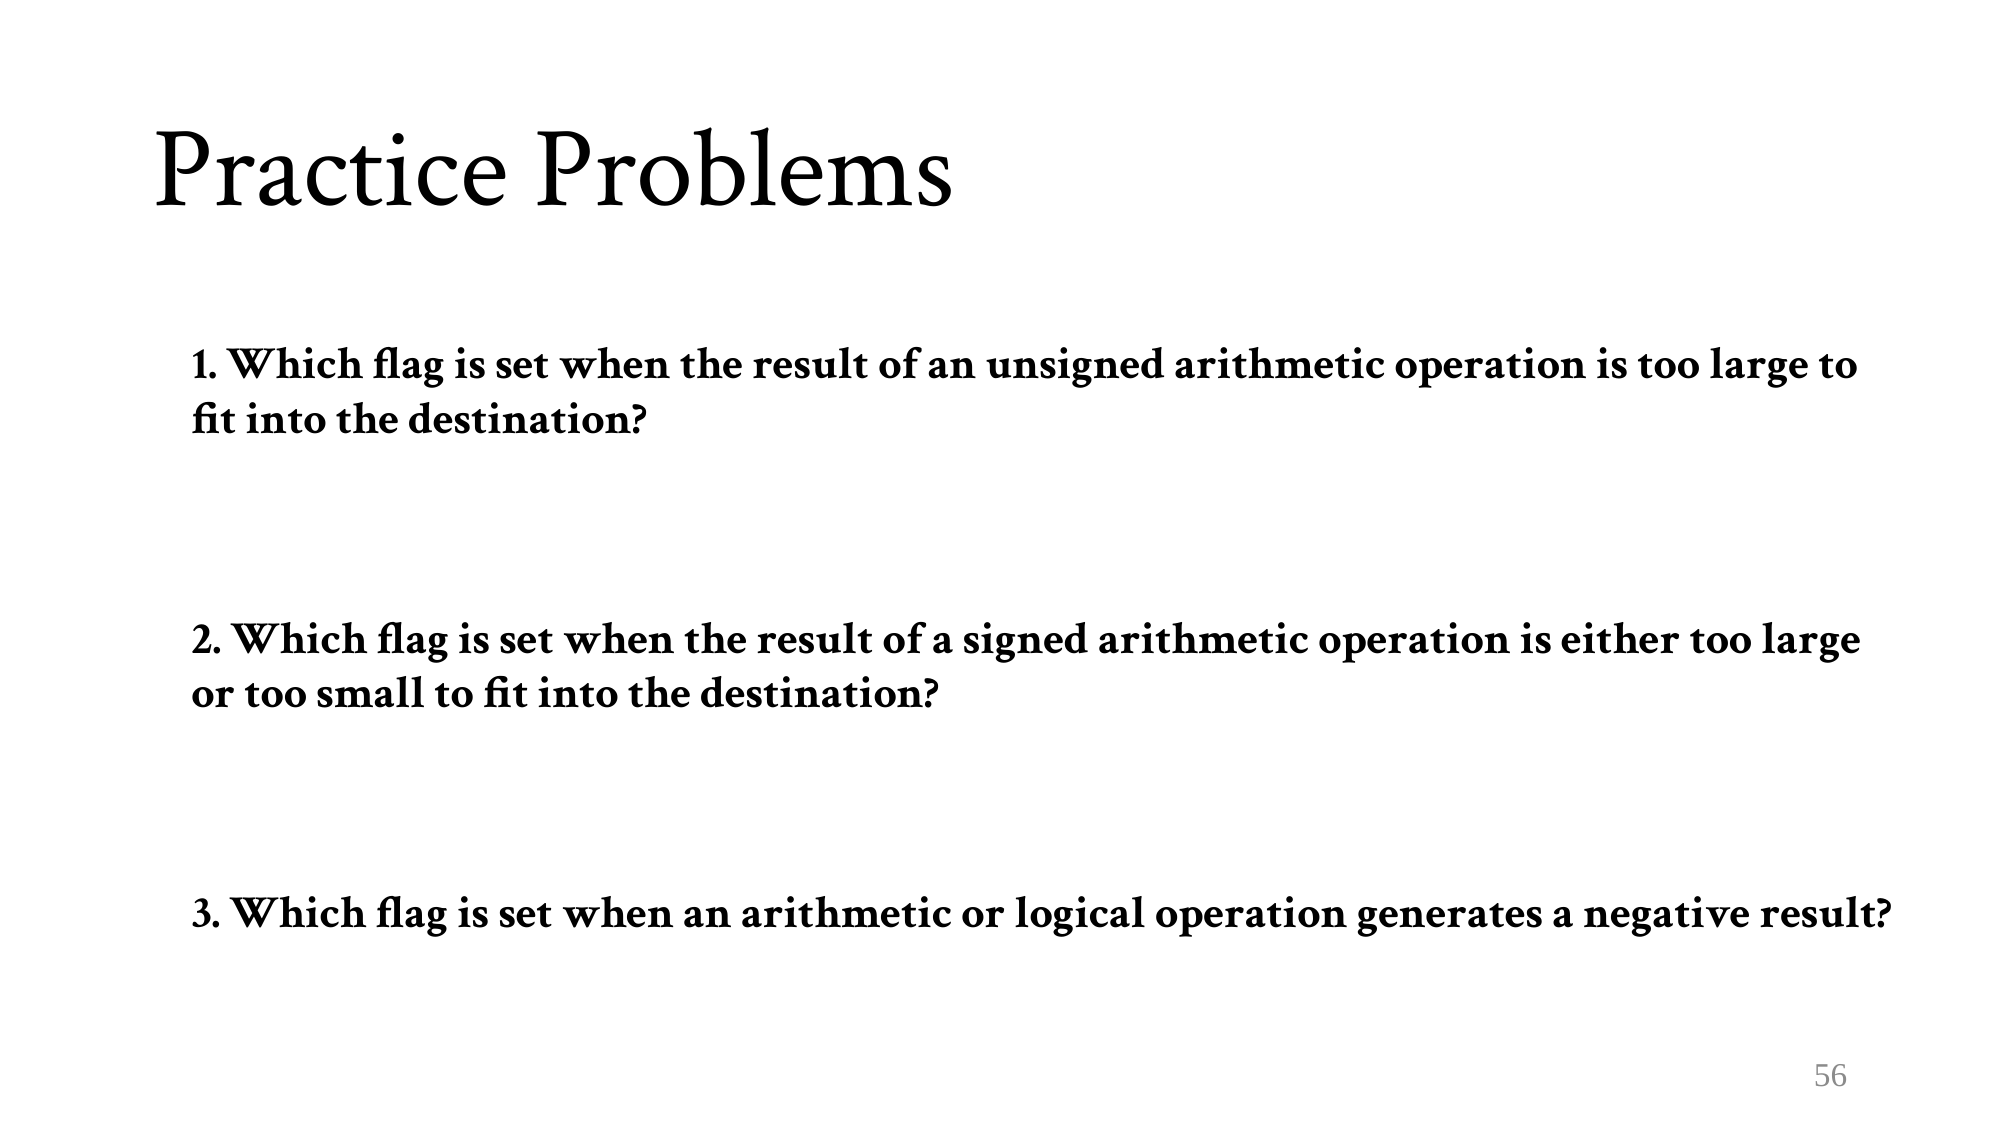

# Practice Problems
1. Which flag is set when the result of an unsigned arithmetic operation is too large to fit into the destination?

2. Which flag is set when the result of a signed arithmetic operation is either too large or too small to fit into the destination?

3. Which flag is set when an arithmetic or logical operation generates a negative result?

56